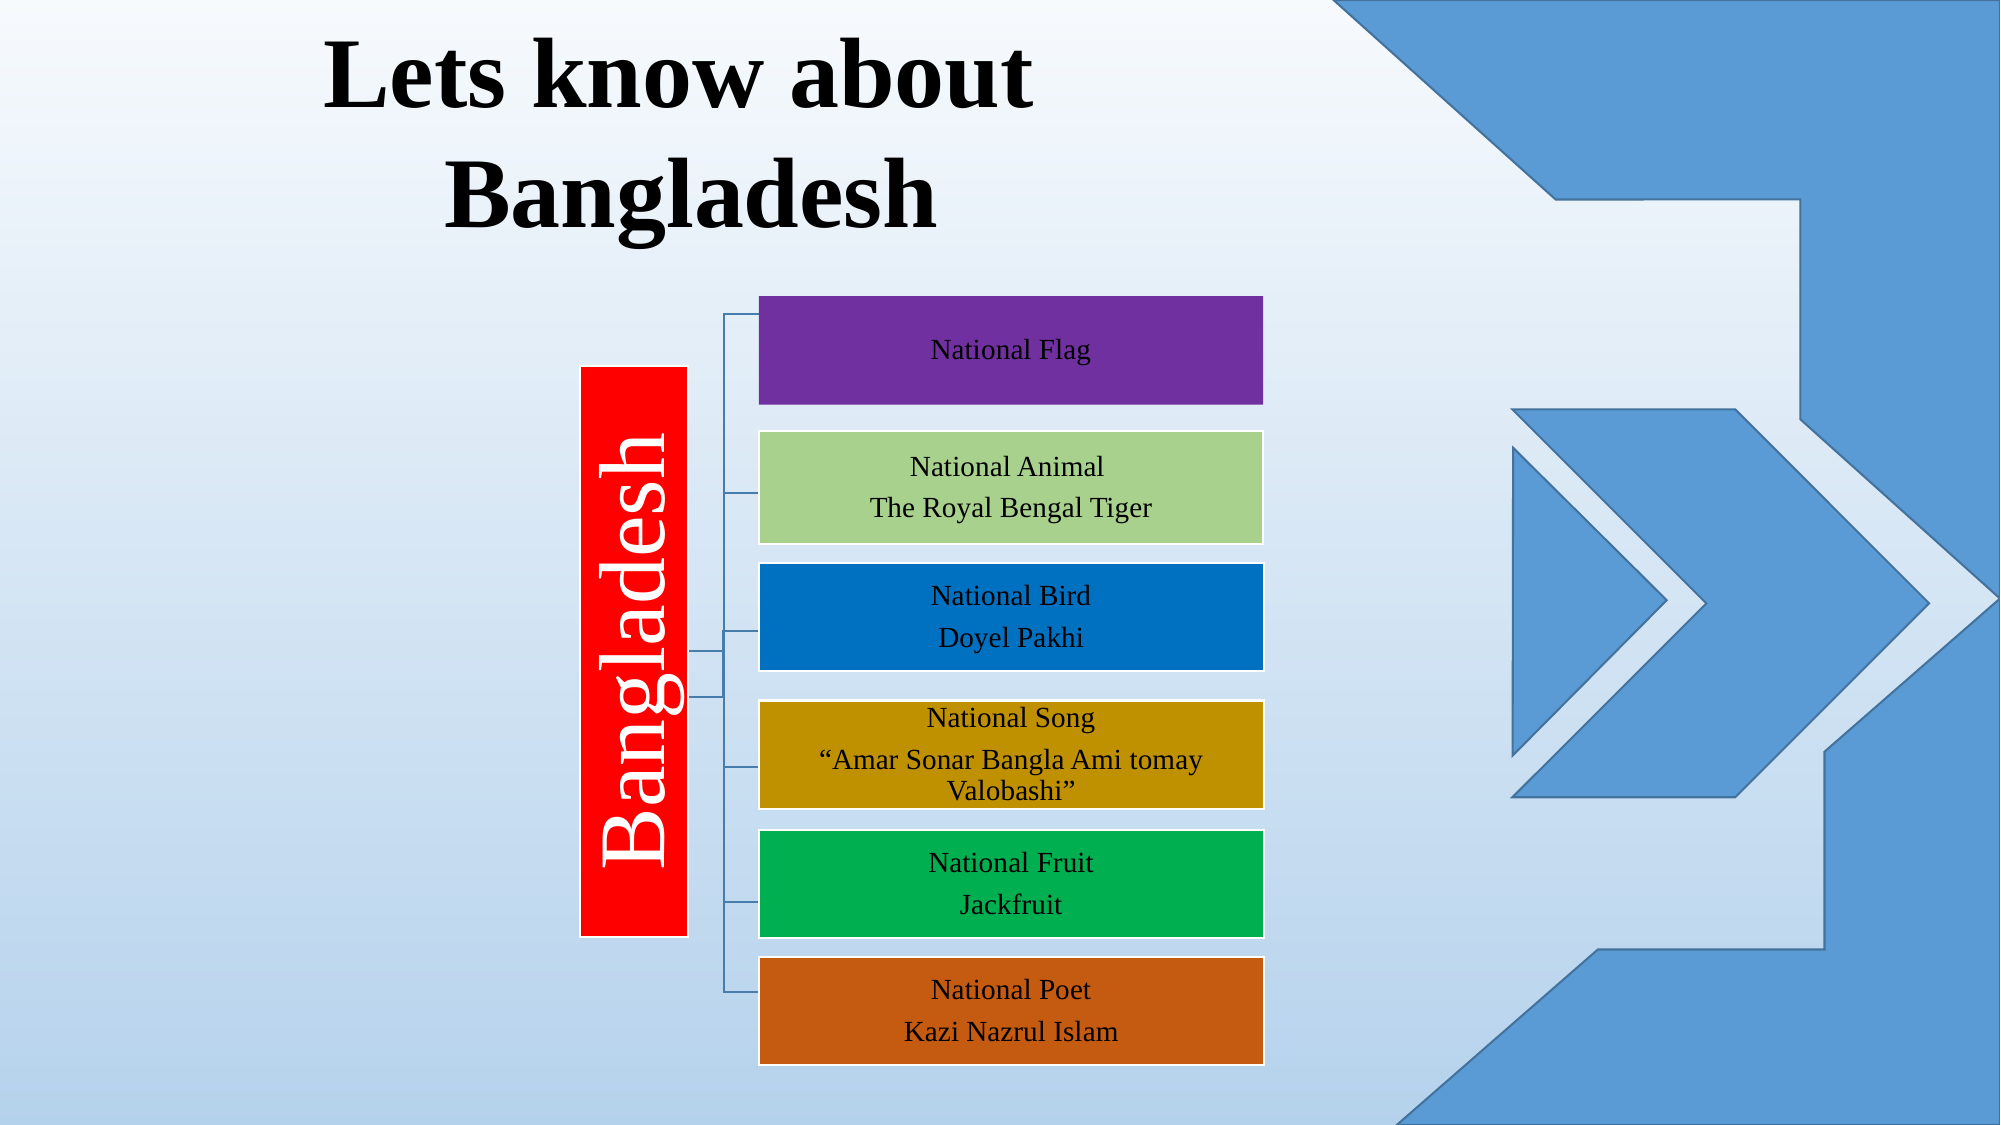

Lets know about
Bangladesh

National Flag

National Animal
The Royal Bengal Tiger

National Bird
Doyel Pakhi
Bangladesh

National Song
“Amar Sonar Bangla Ami tomay Valobashi”
National Fruit
Jackfruit
National Poet
Kazi Nazrul Islam
4